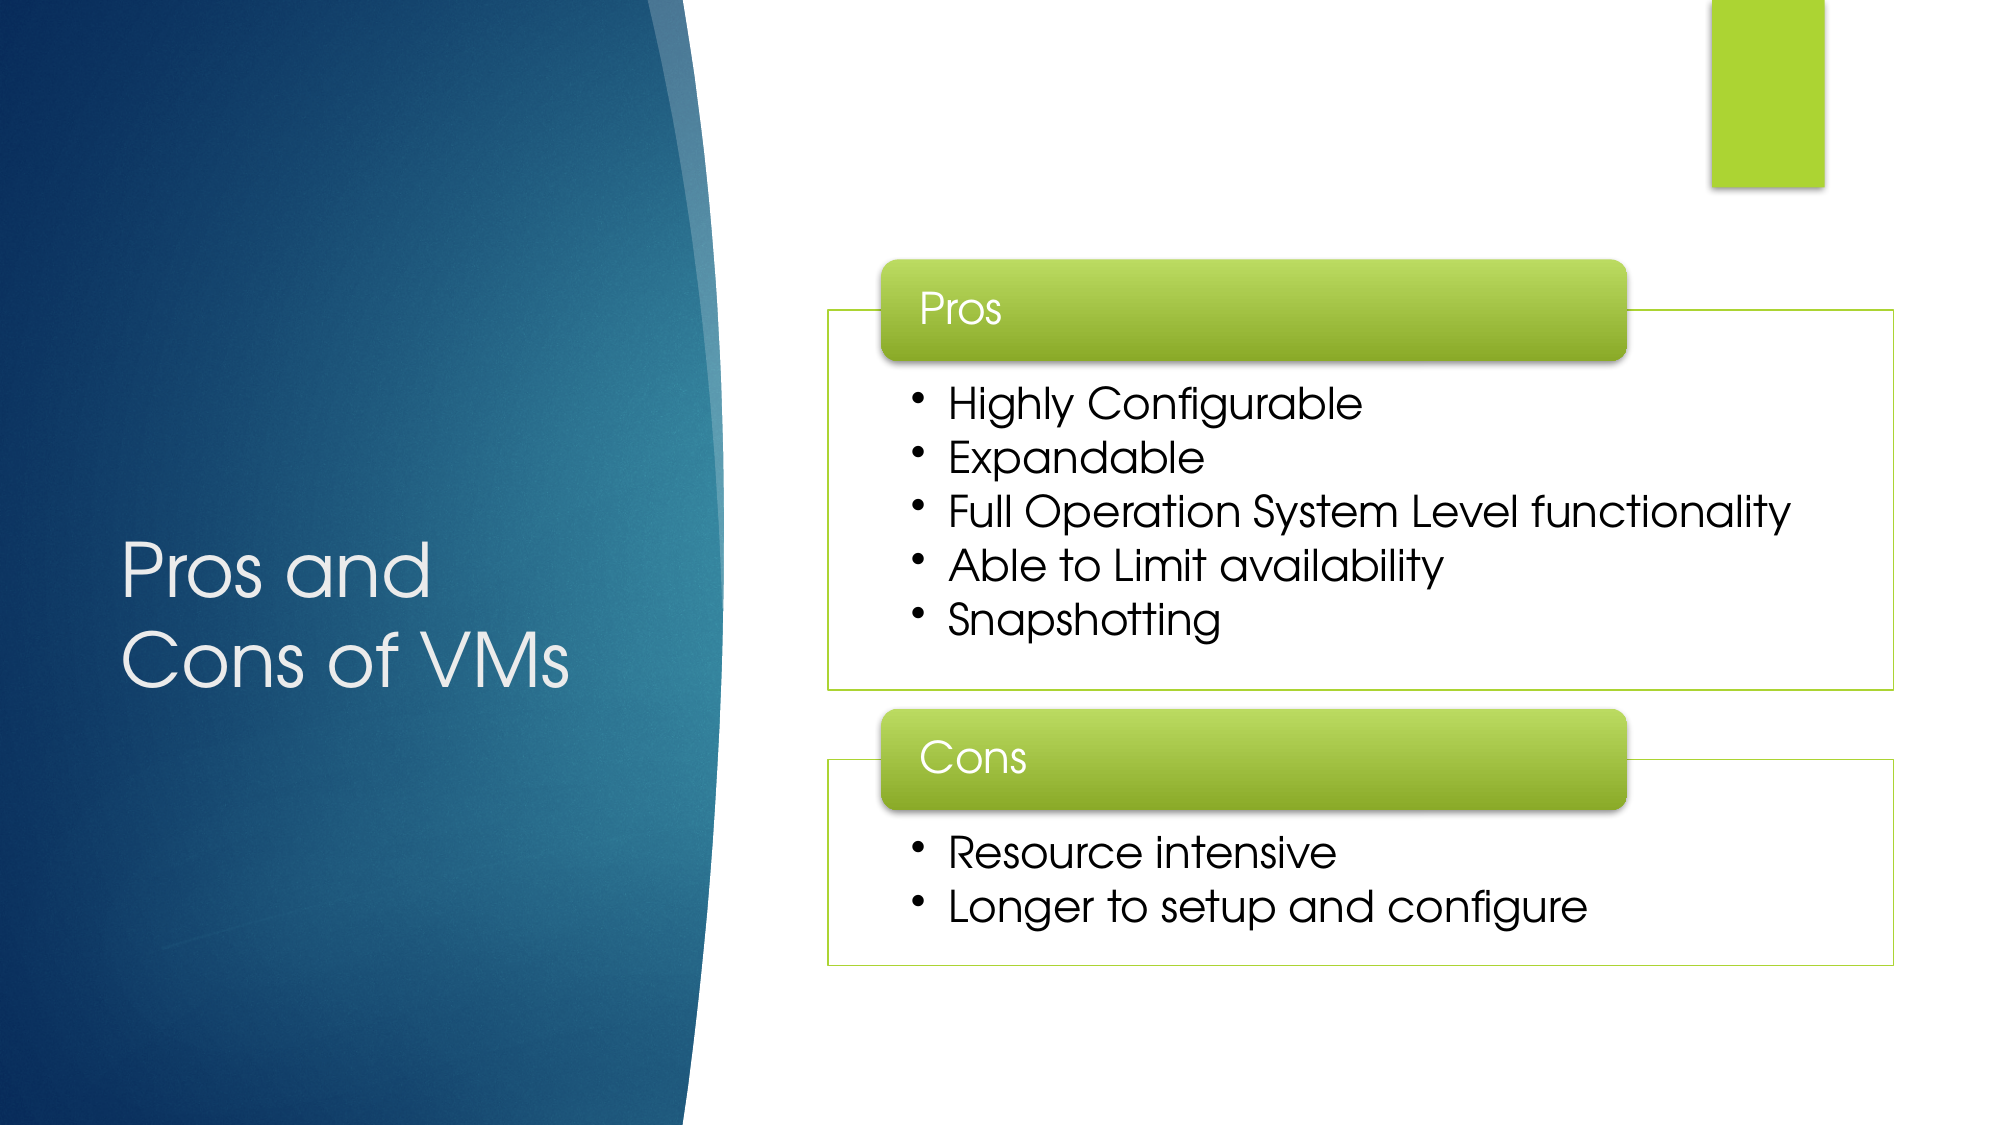

# Pros and Cons of VMs
Highly Configurable
Expandable
Full Operation System Level functionality
Able to Limit availability
Snapshotting
Pros
Resource intensive
Longer to setup and configure
Cons